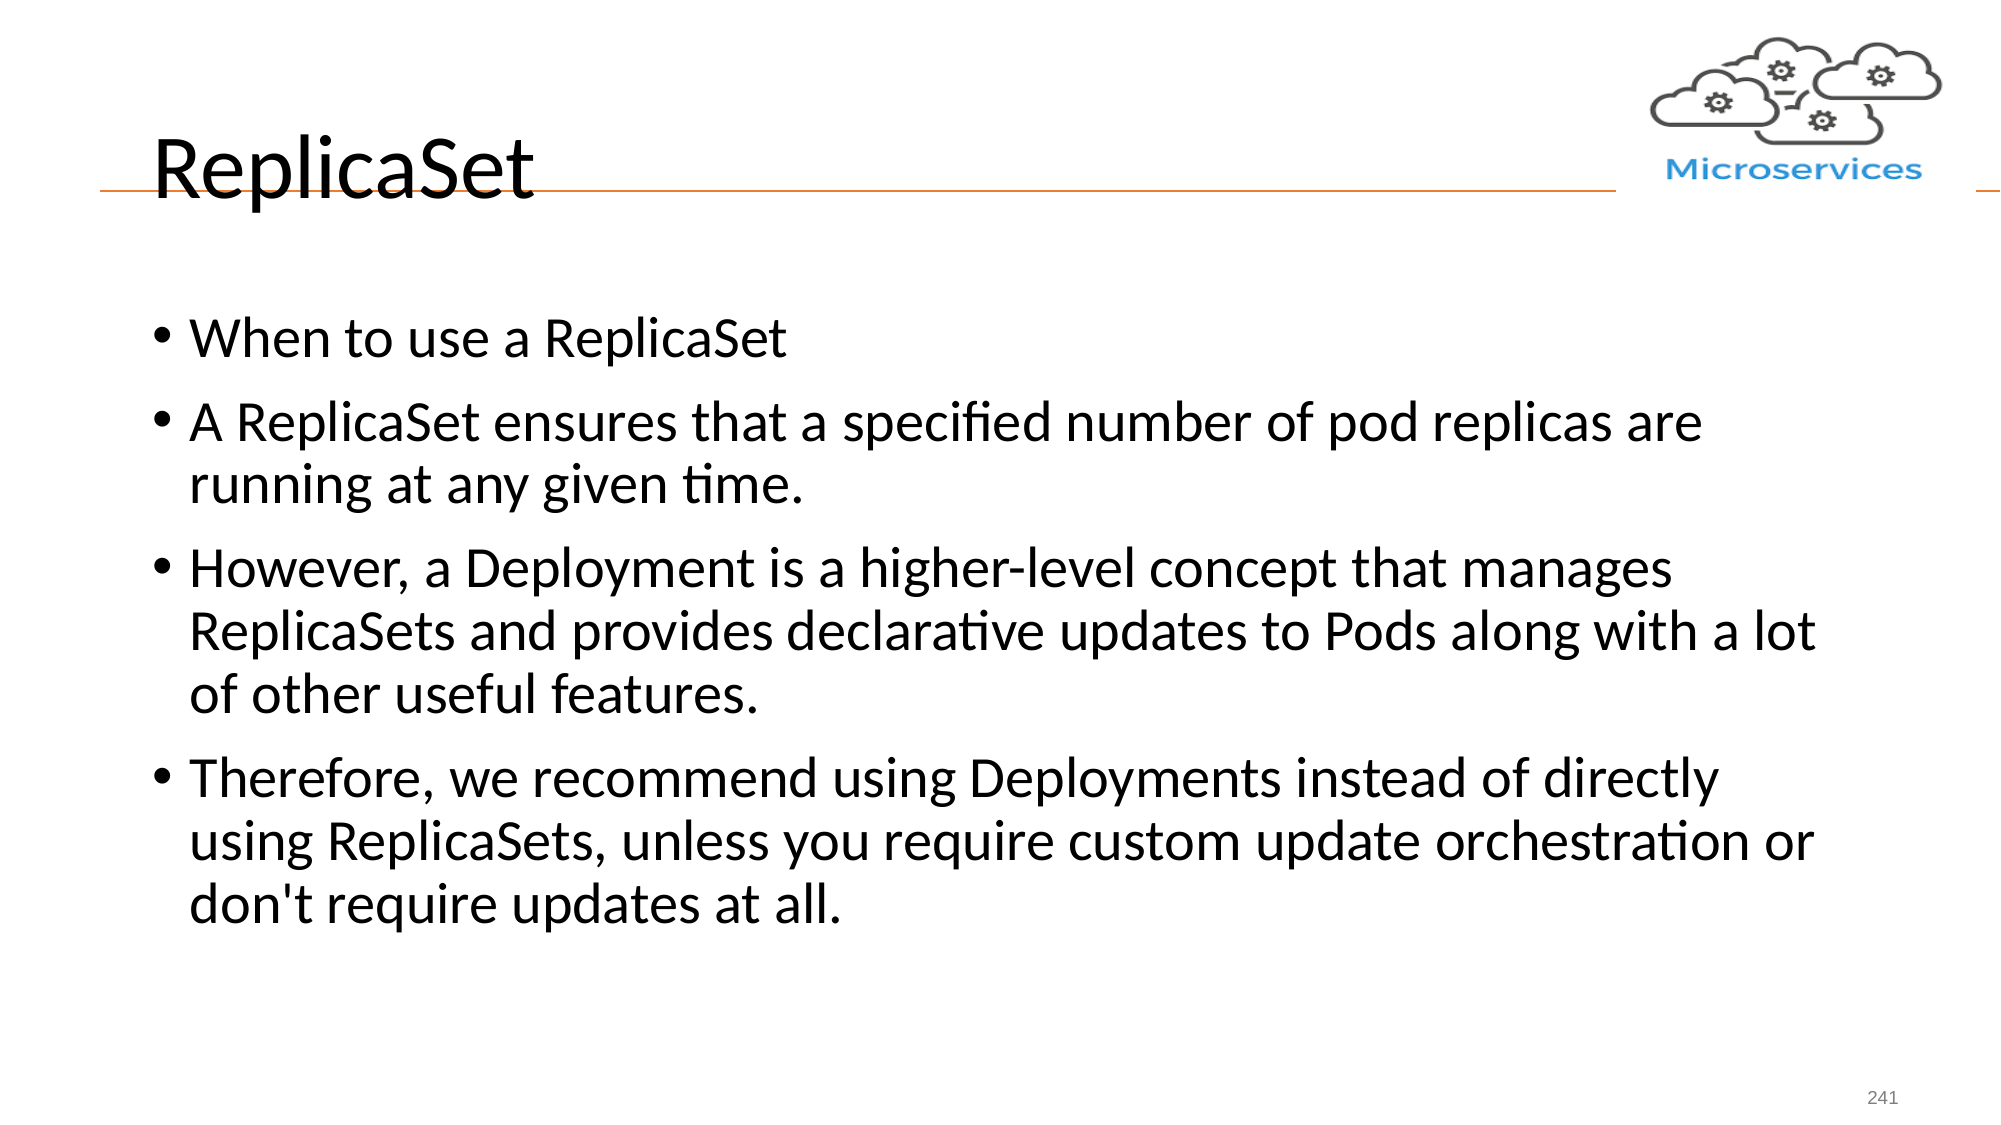

# ReplicaSet
When to use a ReplicaSet
A ReplicaSet ensures that a specified number of pod replicas are running at any given time.
However, a Deployment is a higher-level concept that manages ReplicaSets and provides declarative updates to Pods along with a lot of other useful features.
Therefore, we recommend using Deployments instead of directly using ReplicaSets, unless you require custom update orchestration or don't require updates at all.